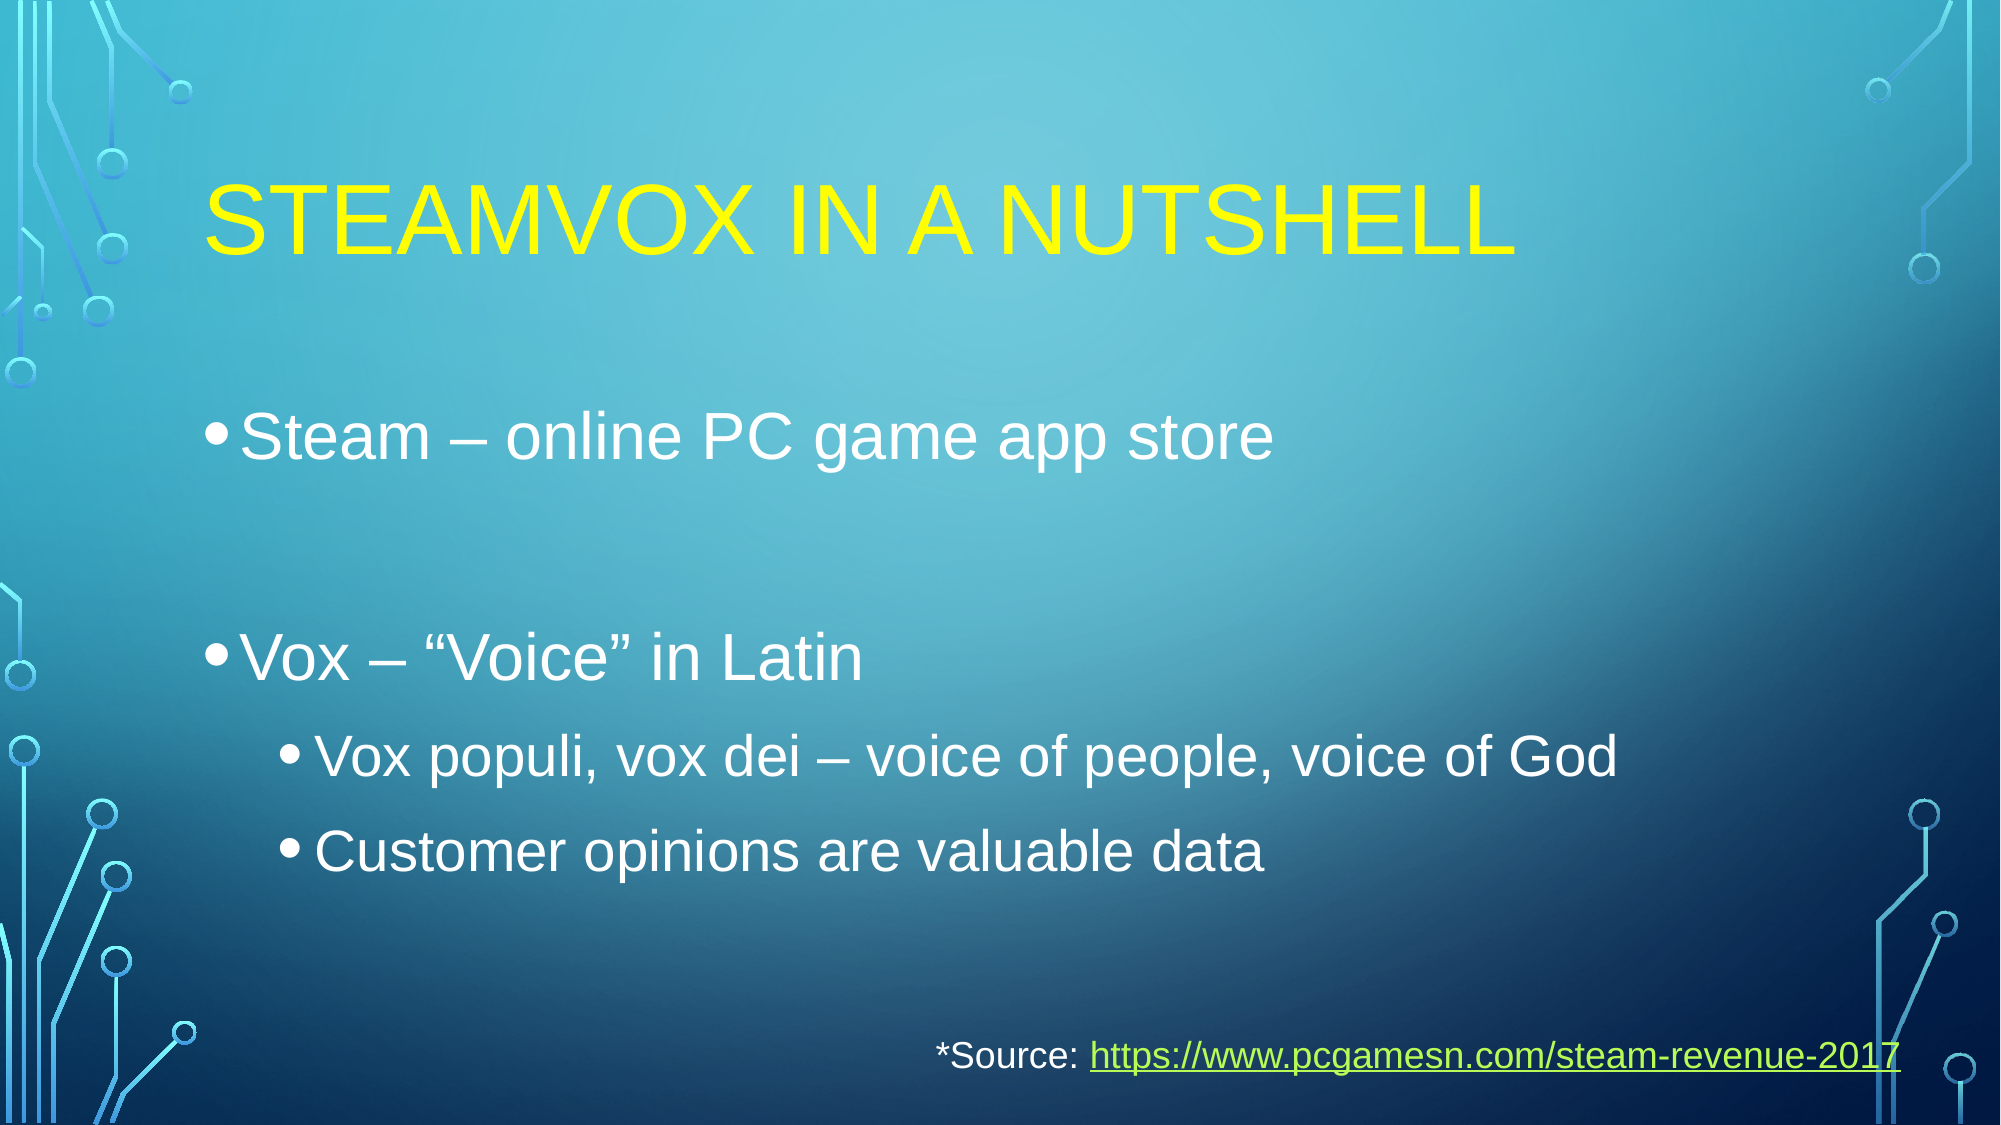

# SteamVox in a nutshell
Steam – online PC game app store

Vox – “Voice” in Latin
Vox populi, vox dei – voice of people, voice of God
Customer opinions are valuable data
*Source: https://www.pcgamesn.com/steam-revenue-2017